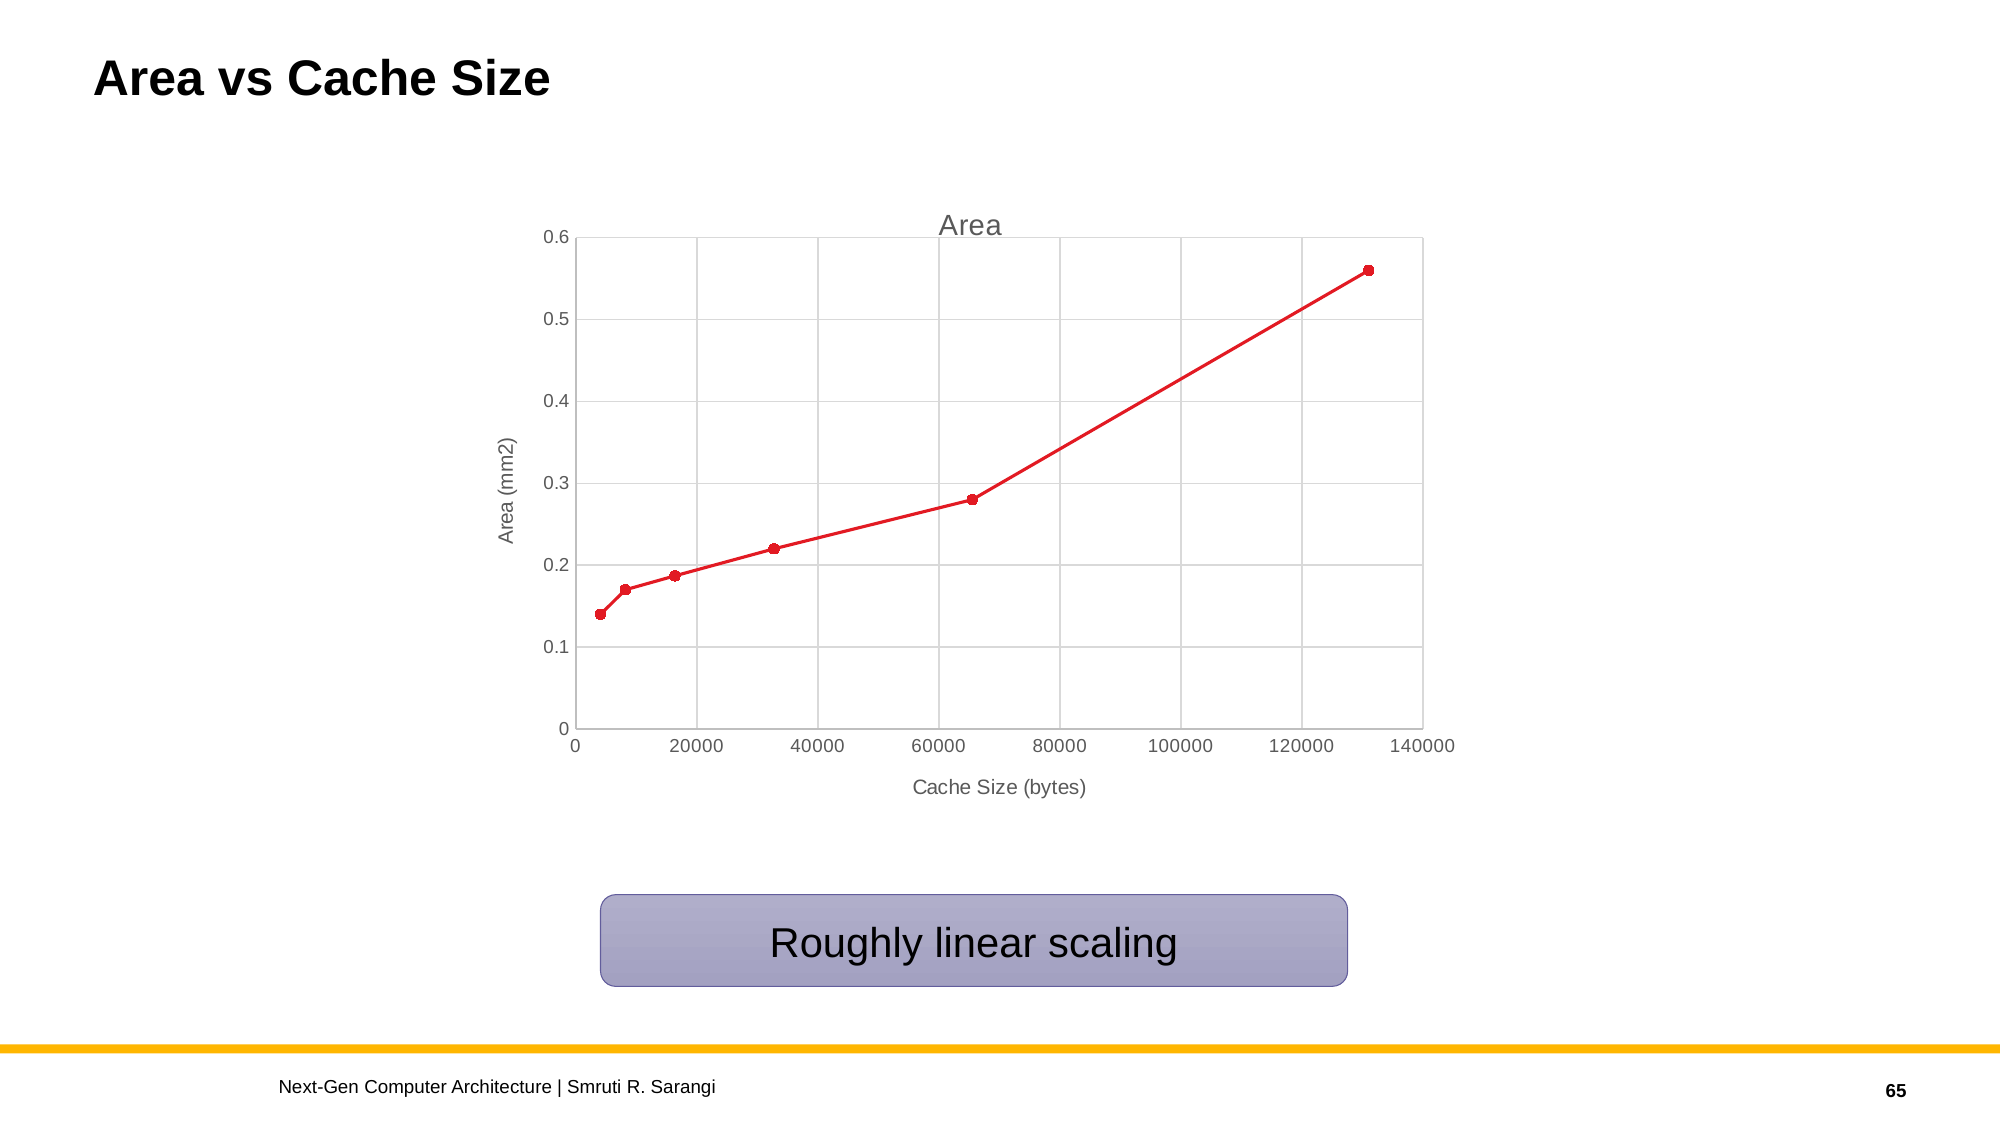

# Area vs Cache Size

### Chart:

| Category | Area |
|---|---|
Roughly linear scaling
Next-Gen Computer Architecture | Smruti R. Sarangi
65